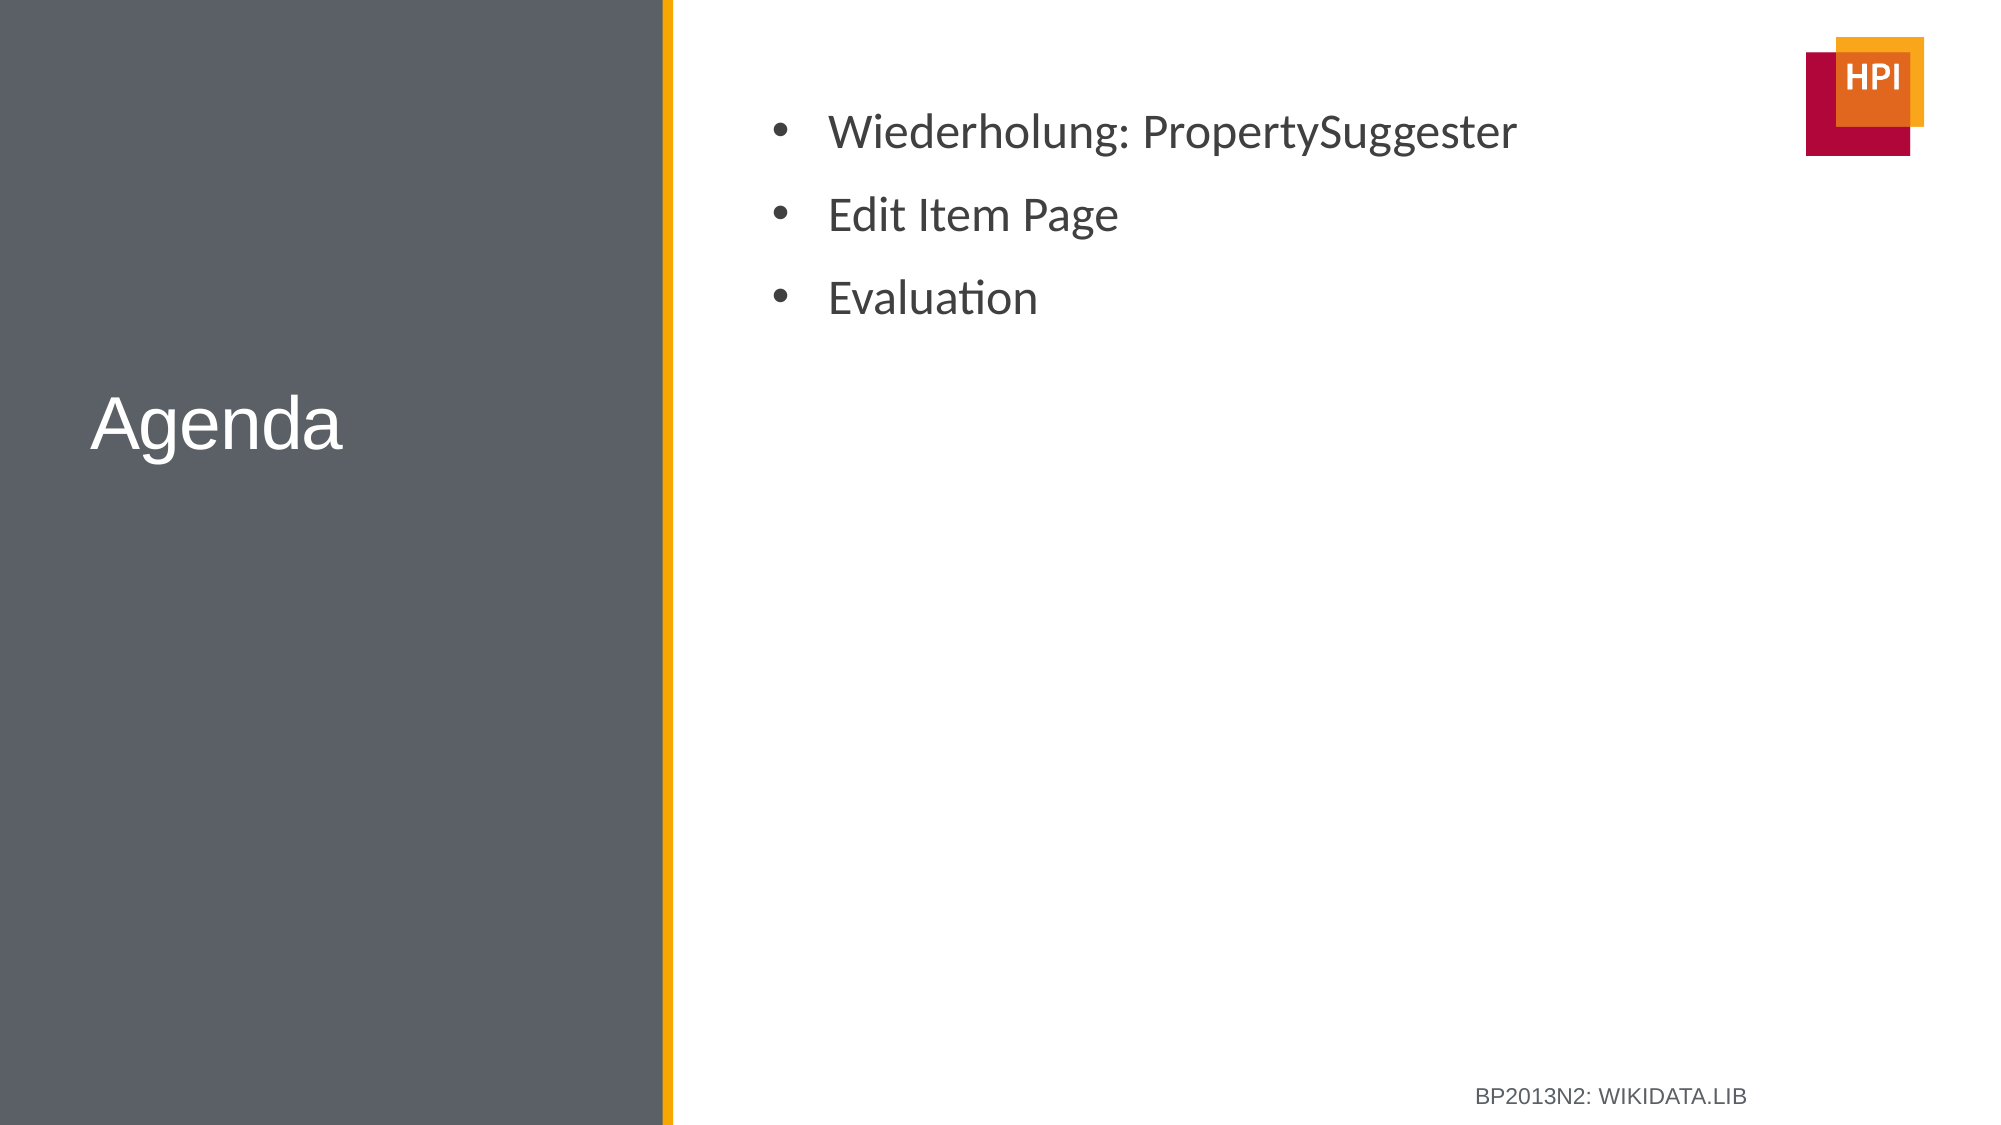

# Agenda
Wiederholung: PropertySuggester
Edit Item Page
Evaluation

BP2013N2: WIKIDATA.LIB